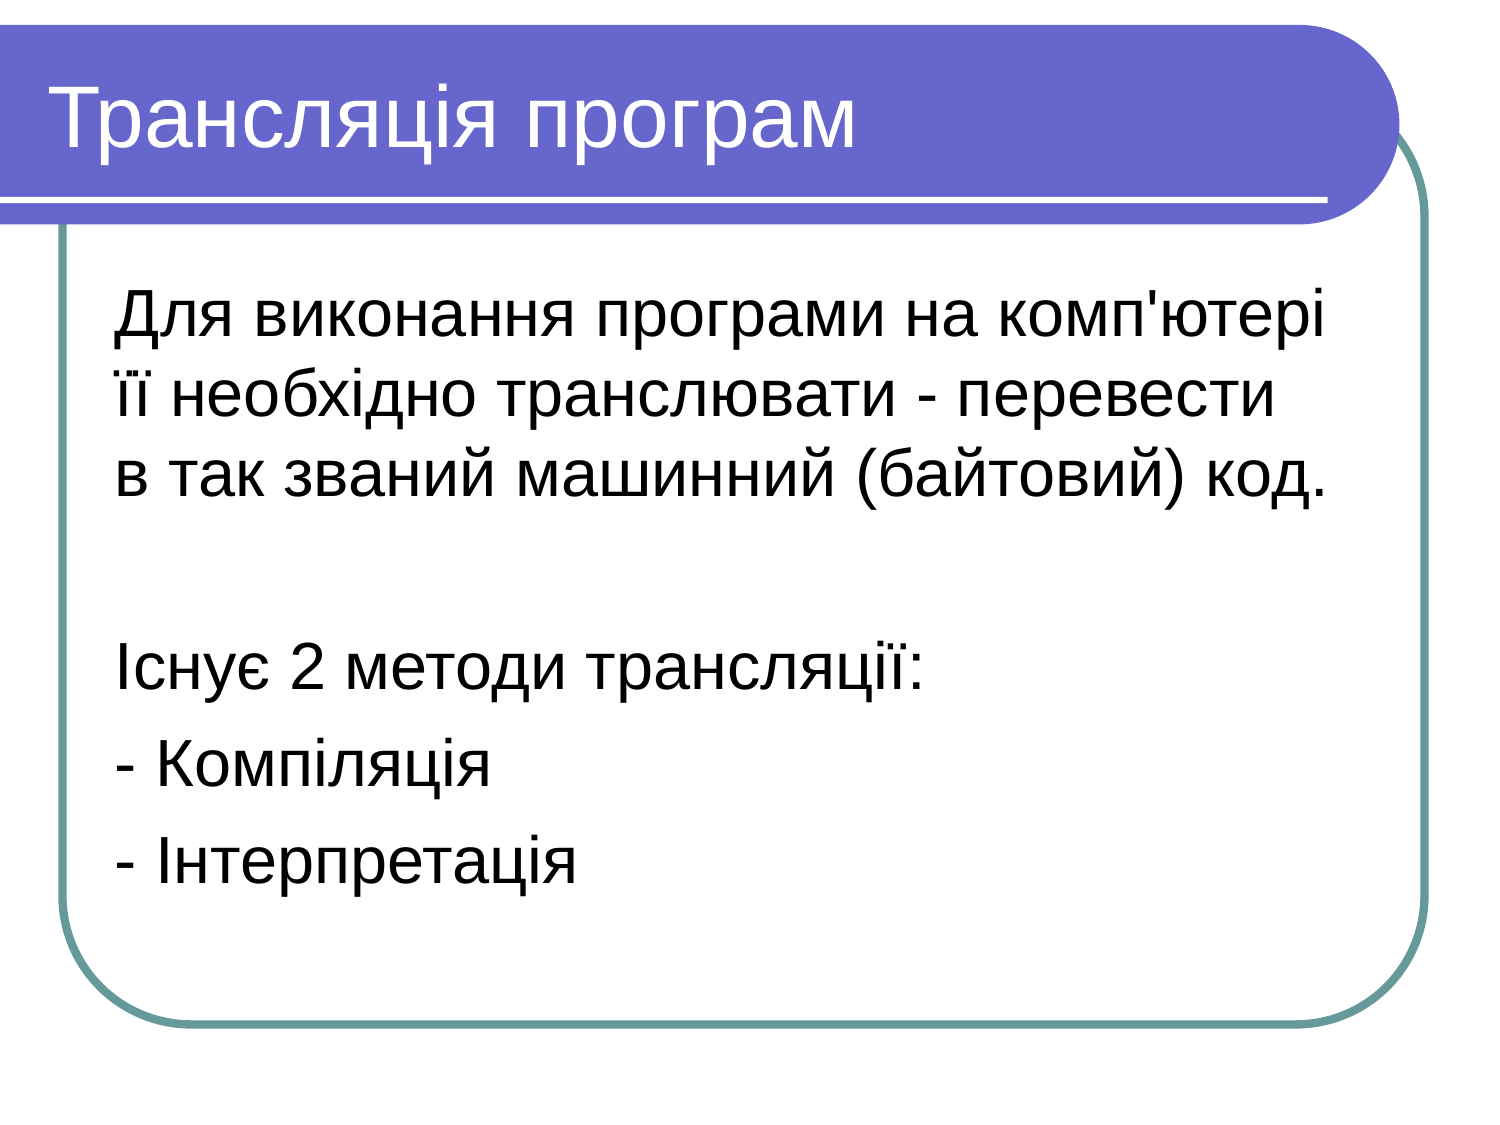

Трансляція програм
Для виконання програми на комп'ютері  її необхідно транслювати - перевести    в так званий машинний (байтовий) код.

Існує 2 методи трансляції:
- Компіляція
- Інтерпретація